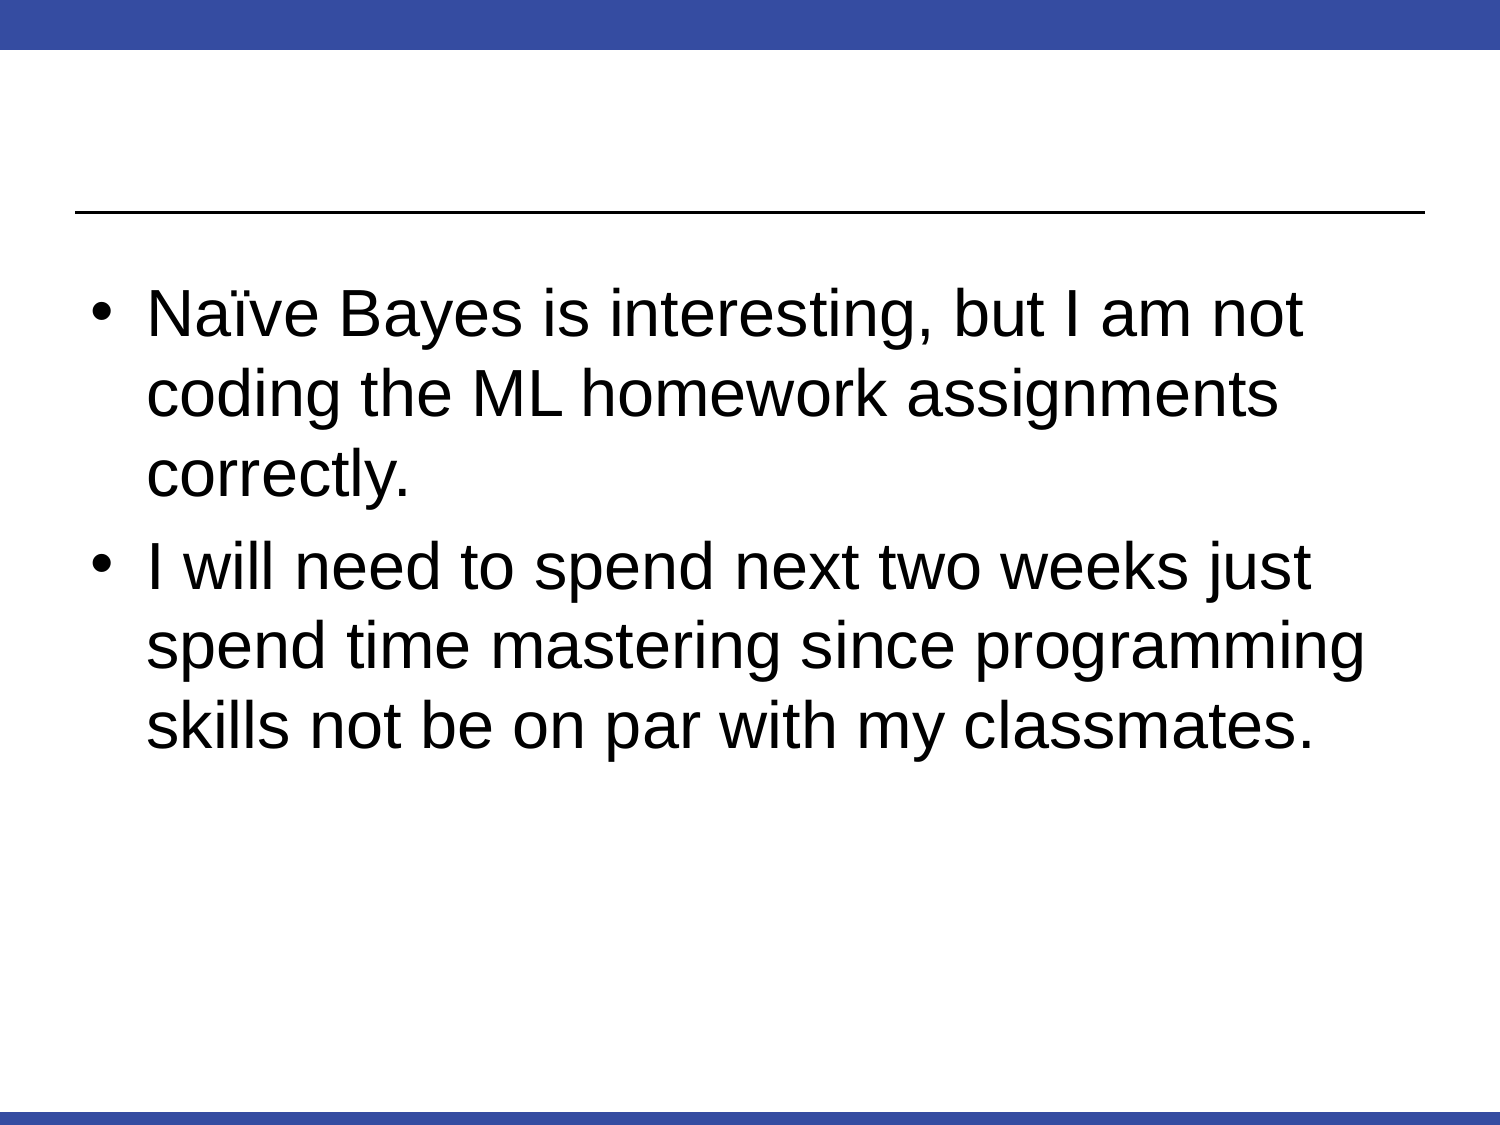

Naïve Bayes is interesting, but I am not coding the ML homework assignments correctly.
I will need to spend next two weeks just spend time mastering since programming skills not be on par with my classmates.